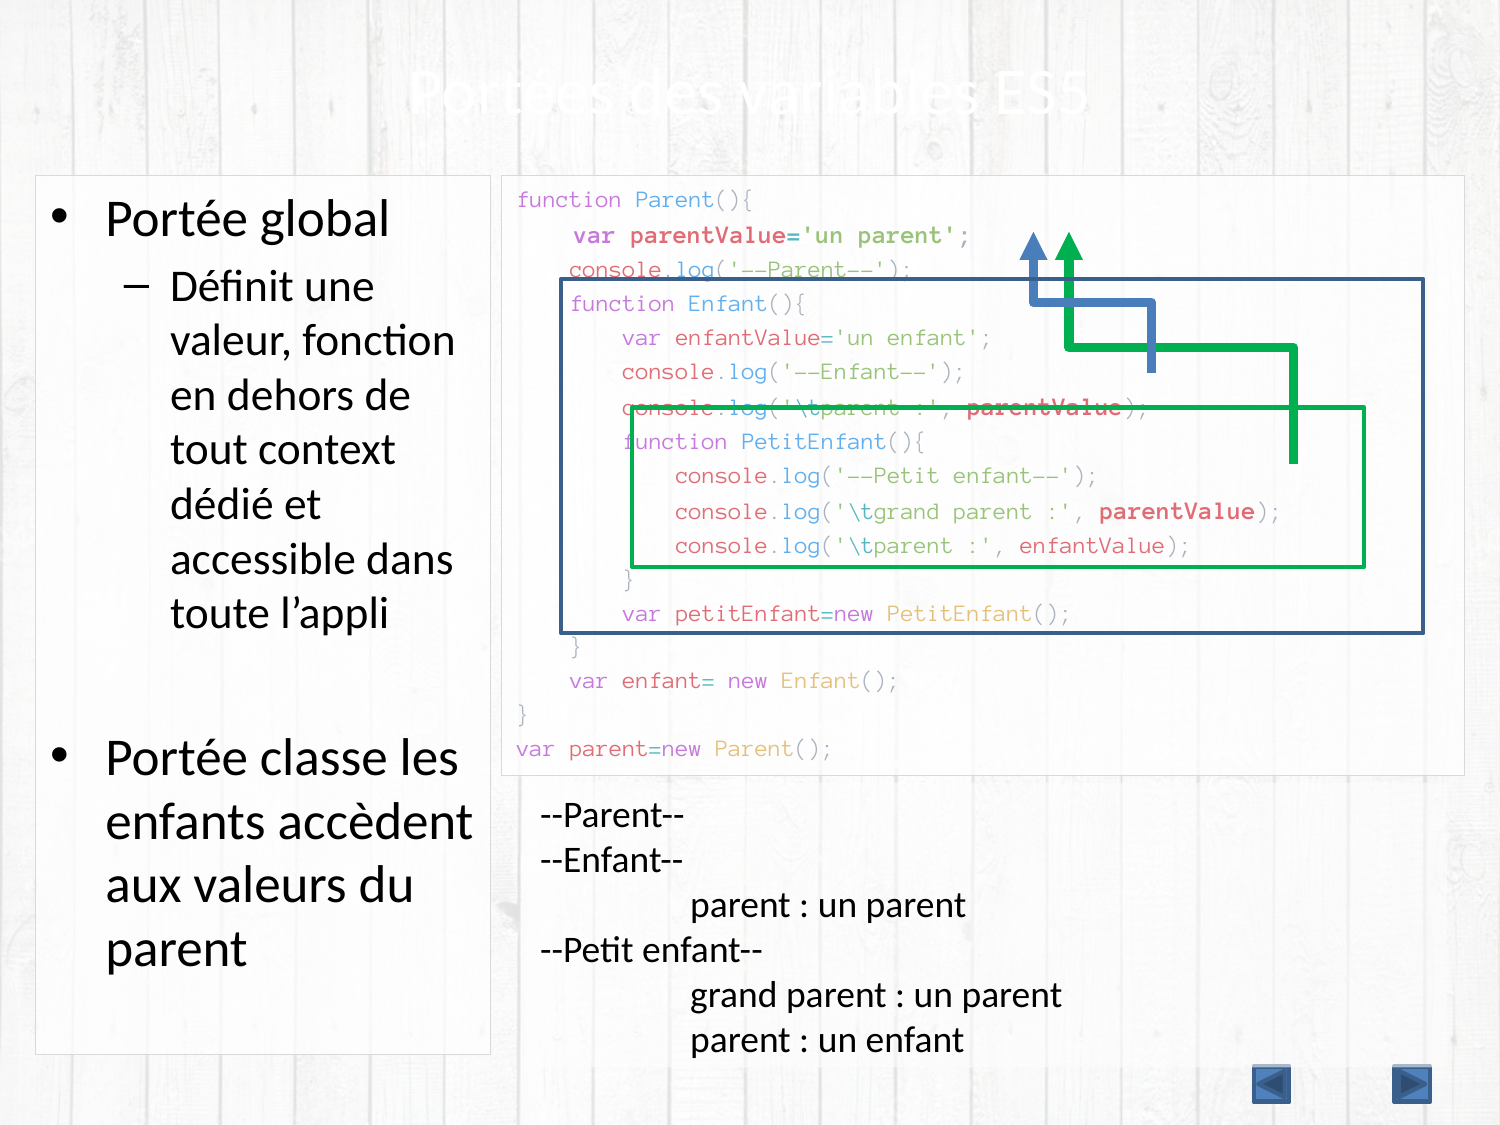

# Portées des variables ES5
Portée global
Définit une valeur, fonction en dehors de tout context dédié et accessible dans toute l’appli

Portée classe les enfants accèdent aux valeurs du parent
function Parent(){
    var parentValue='un parent';
    console.log('--Parent--');
    function Enfant(){
        var enfantValue='un enfant';
        console.log('--Enfant--');
        console.log('\tparent :', parentValue);
        function PetitEnfant(){
            console.log('--Petit enfant--');
            console.log('\tgrand parent :', parentValue);
            console.log('\tparent :', enfantValue);
        }
        var petitEnfant=new PetitEnfant();
    }
    var enfant= new Enfant();
}
var parent=new Parent();

--Parent--
--Enfant--
	parent : un parent
--Petit enfant--
	grand parent : un parent
	parent : un enfant